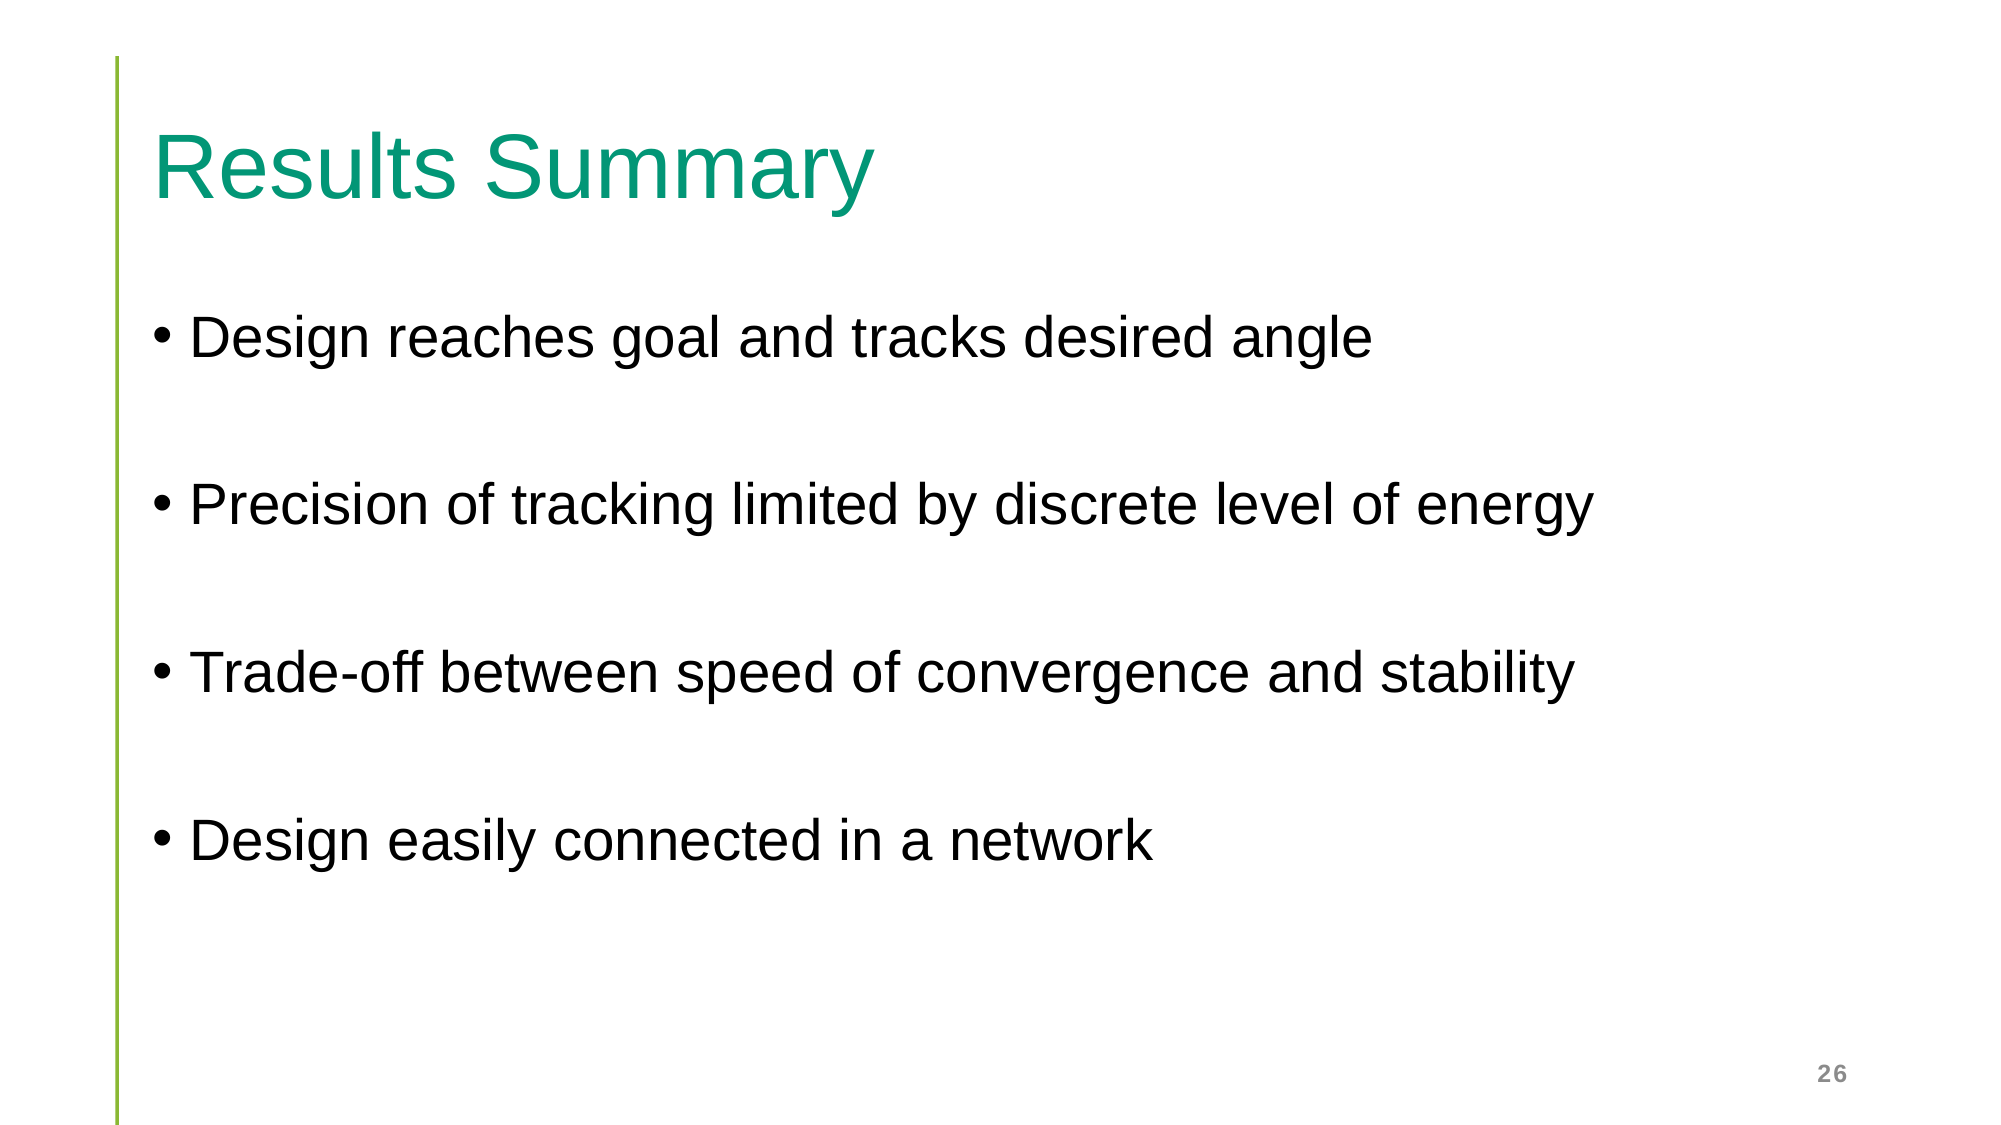

# Results Summary
Design reaches goal and tracks desired angle

Precision of tracking limited by discrete level of energy

Trade-off between speed of convergence and stability

Design easily connected in a network
26